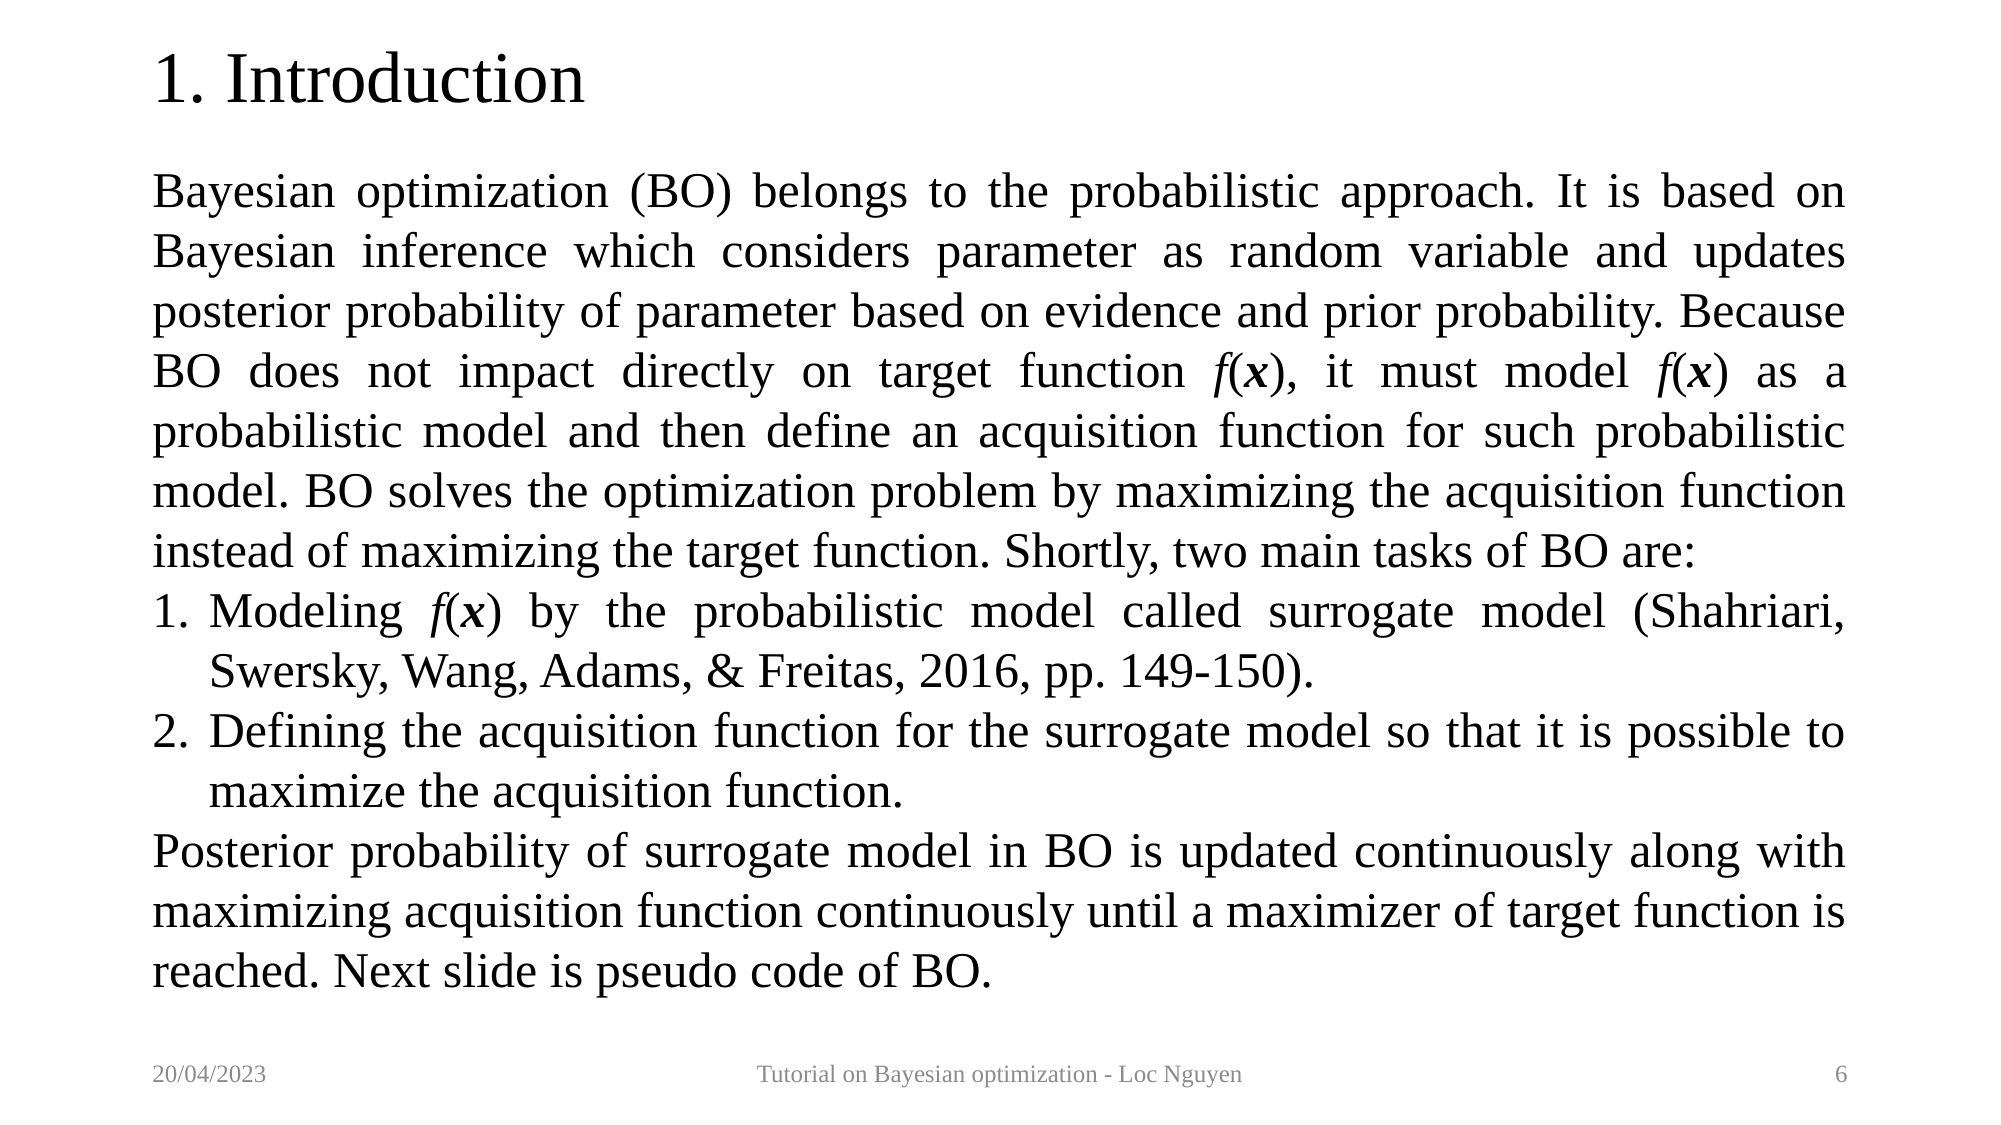

# 1. Introduction
Bayesian optimization (BO) belongs to the probabilistic approach. It is based on Bayesian inference which considers parameter as random variable and updates posterior probability of parameter based on evidence and prior probability. Because BO does not impact directly on target function f(x), it must model f(x) as a probabilistic model and then define an acquisition function for such probabilistic model. BO solves the optimization problem by maximizing the acquisition function instead of maximizing the target function. Shortly, two main tasks of BO are:
Modeling f(x) by the probabilistic model called surrogate model (Shahriari, Swersky, Wang, Adams, & Freitas, 2016, pp. 149-150).
Defining the acquisition function for the surrogate model so that it is possible to maximize the acquisition function.
Posterior probability of surrogate model in BO is updated continuously along with maximizing acquisition function continuously until a maximizer of target function is reached. Next slide is pseudo code of BO.
20/04/2023
Tutorial on Bayesian optimization - Loc Nguyen
6